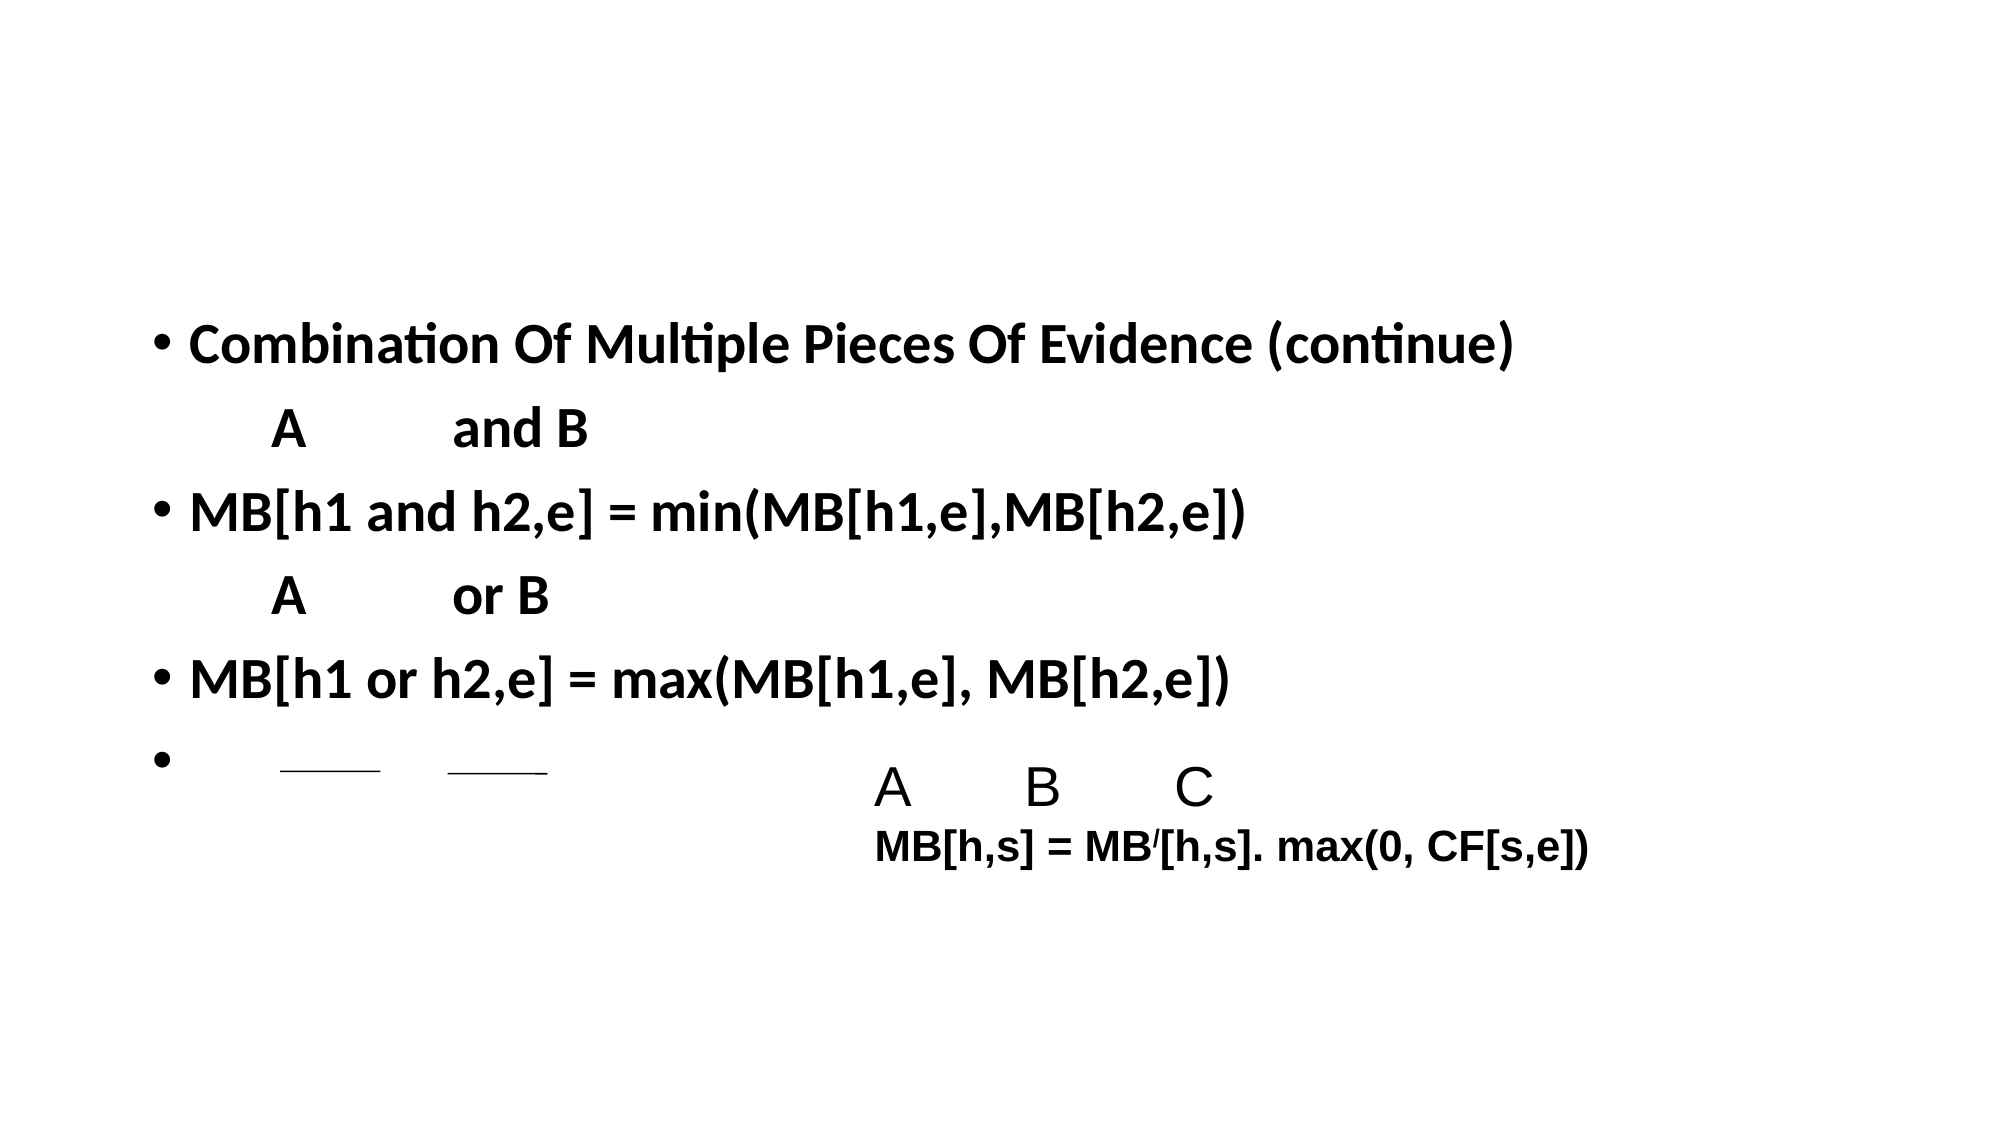

#
Combination Of Multiple Pieces Of Evidence (continue)
         A	and B
MB[h1 and h2,e] = min(MB[h1,e],MB[h2,e])
         A	or B
MB[h1 or h2,e] = max(MB[h1,e], MB[h2,e])

A	B	C
MB[h,s] = MB/[h,s]. max(0, CF[s,e])